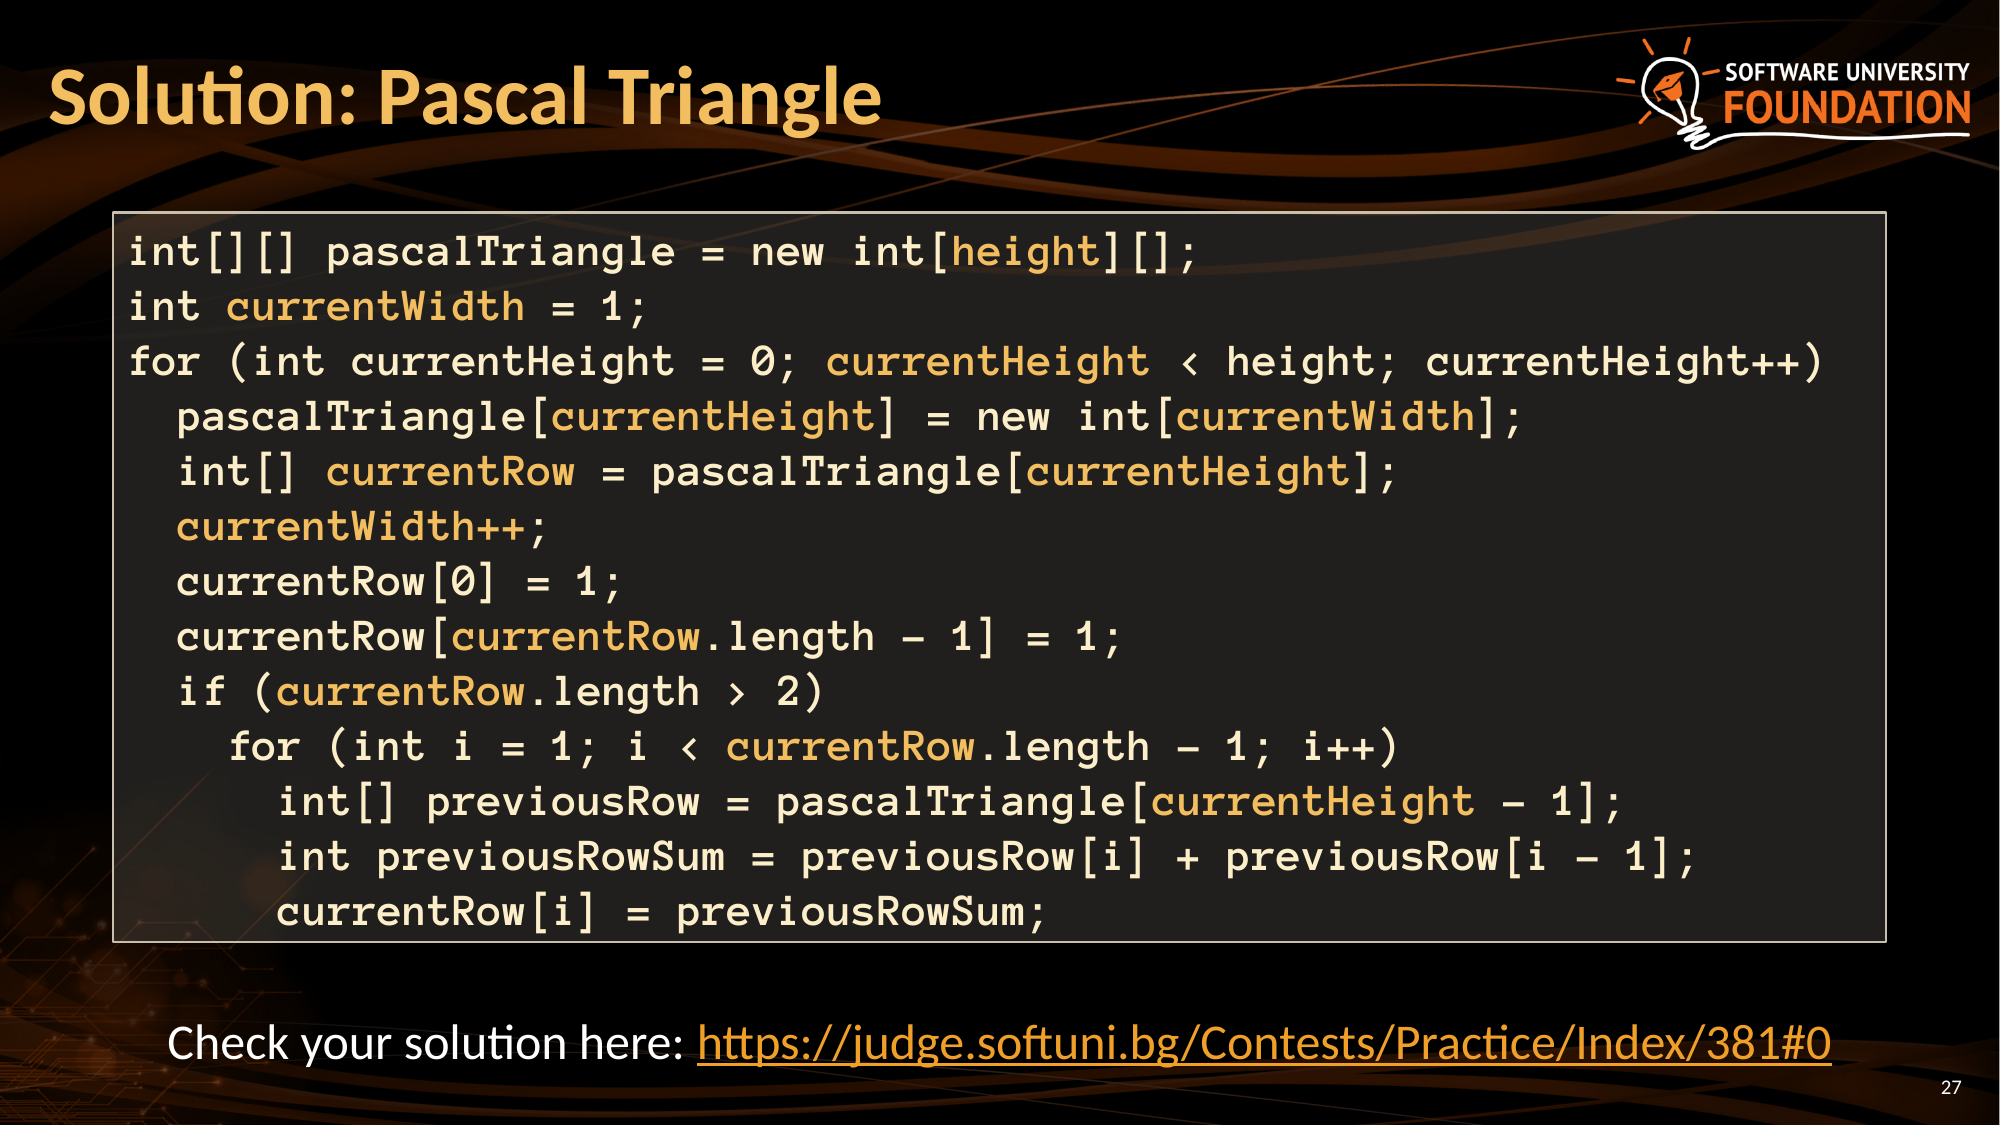

# Solution: Pascal Triangle
int[][] pascalTriangle = new int[height][];
int currentWidth = 1;
for (int currentHeight = 0; currentHeight < height; currentHeight++)
  pascalTriangle[currentHeight] = new int[currentWidth];
  int[] currentRow = pascalTriangle[currentHeight];
  currentWidth++;
  currentRow[0] = 1;
  currentRow[currentRow.length - 1] = 1;
  if (currentRow.length > 2)
    for (int i = 1; i < currentRow.length - 1; i++)
      int[] previousRow = pascalTriangle[currentHeight - 1];
      int previousRowSum = previousRow[i] + previousRow[i - 1];
      currentRow[i] = previousRowSum;
Check your solution here: https://judge.softuni.bg/Contests/Practice/Index/381#0
27